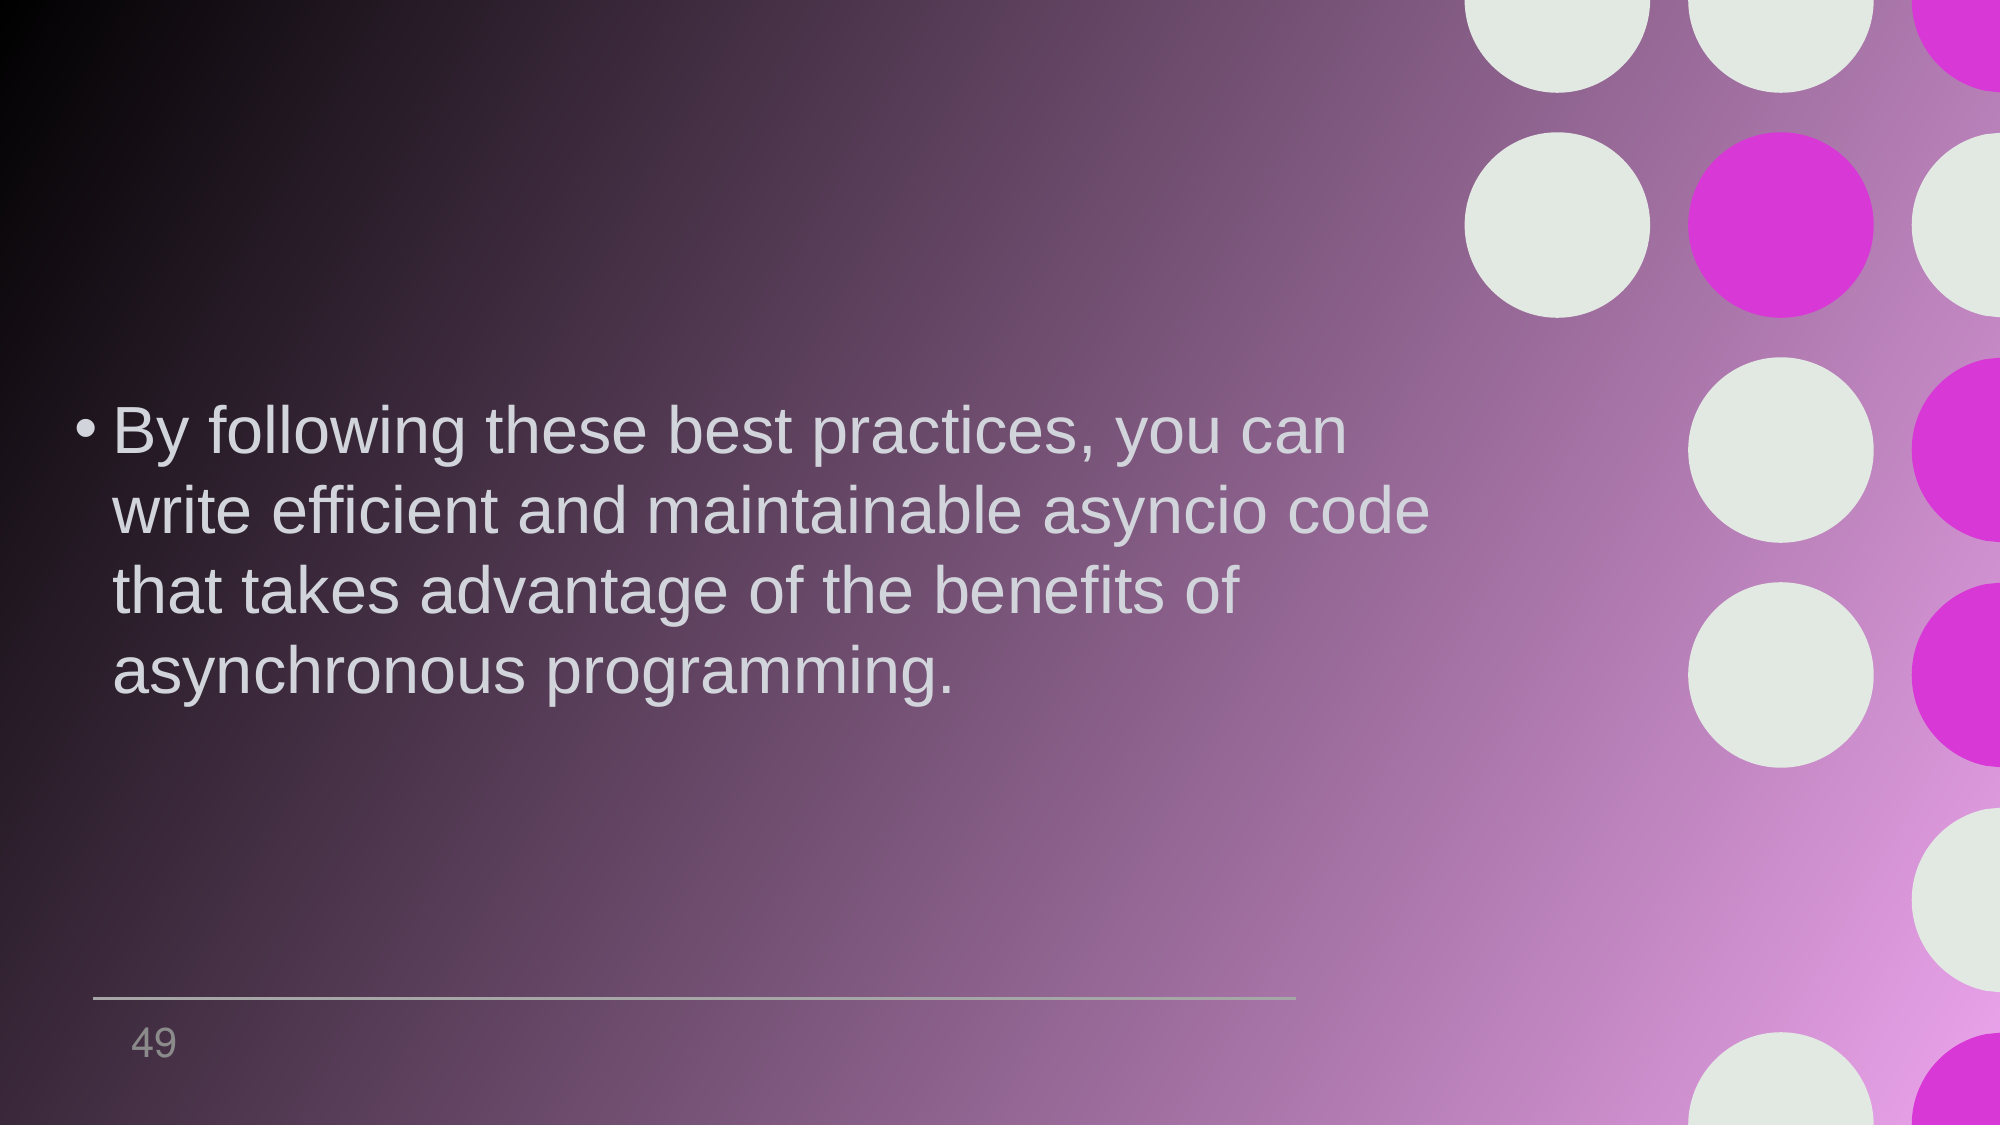

By following these best practices, you can write efficient and maintainable asyncio code that takes advantage of the benefits of asynchronous programming.
49